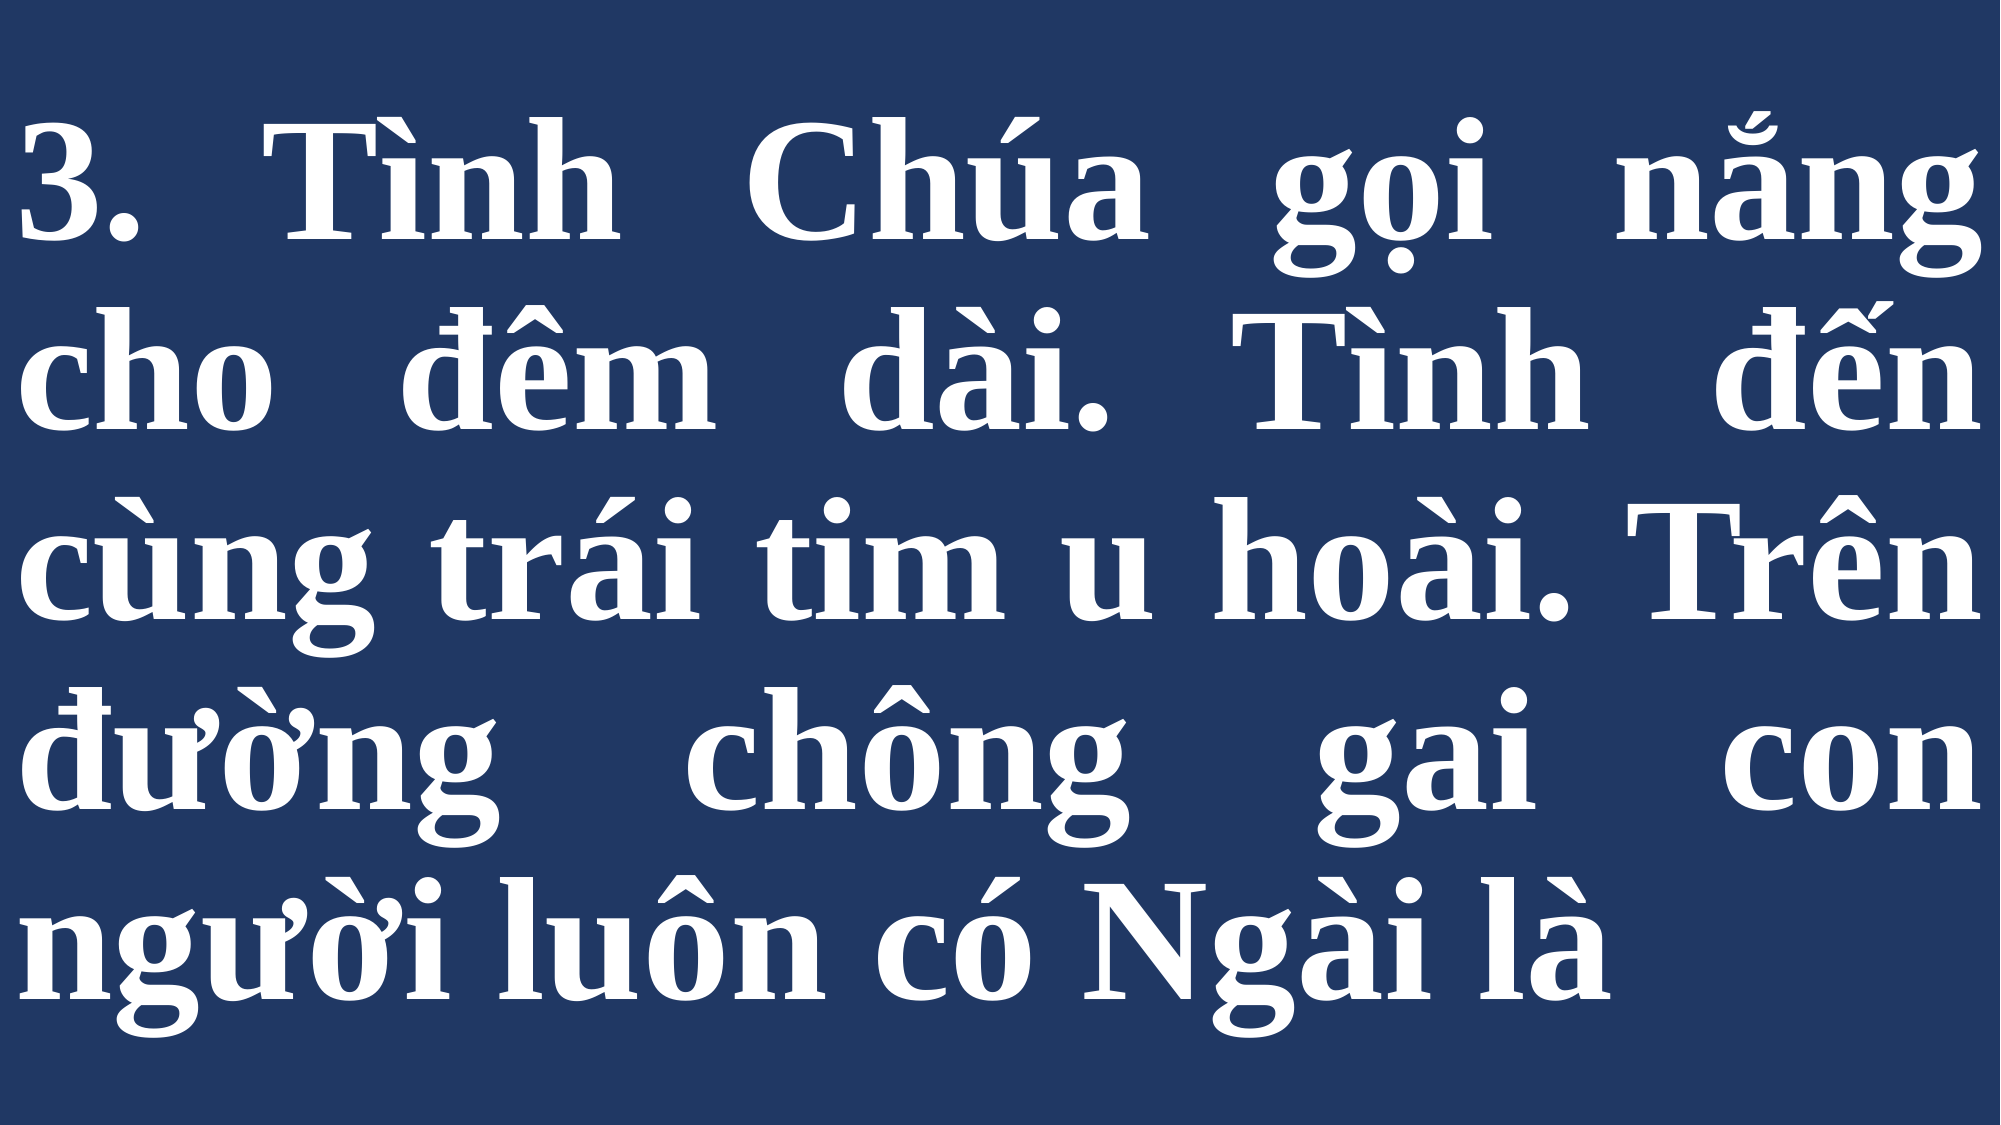

# 3. Tình Chúa gọi nắng cho đêm dài. Tình đến cùng trái tim u hoài. Trên đường chông gai con người luôn có Ngài là